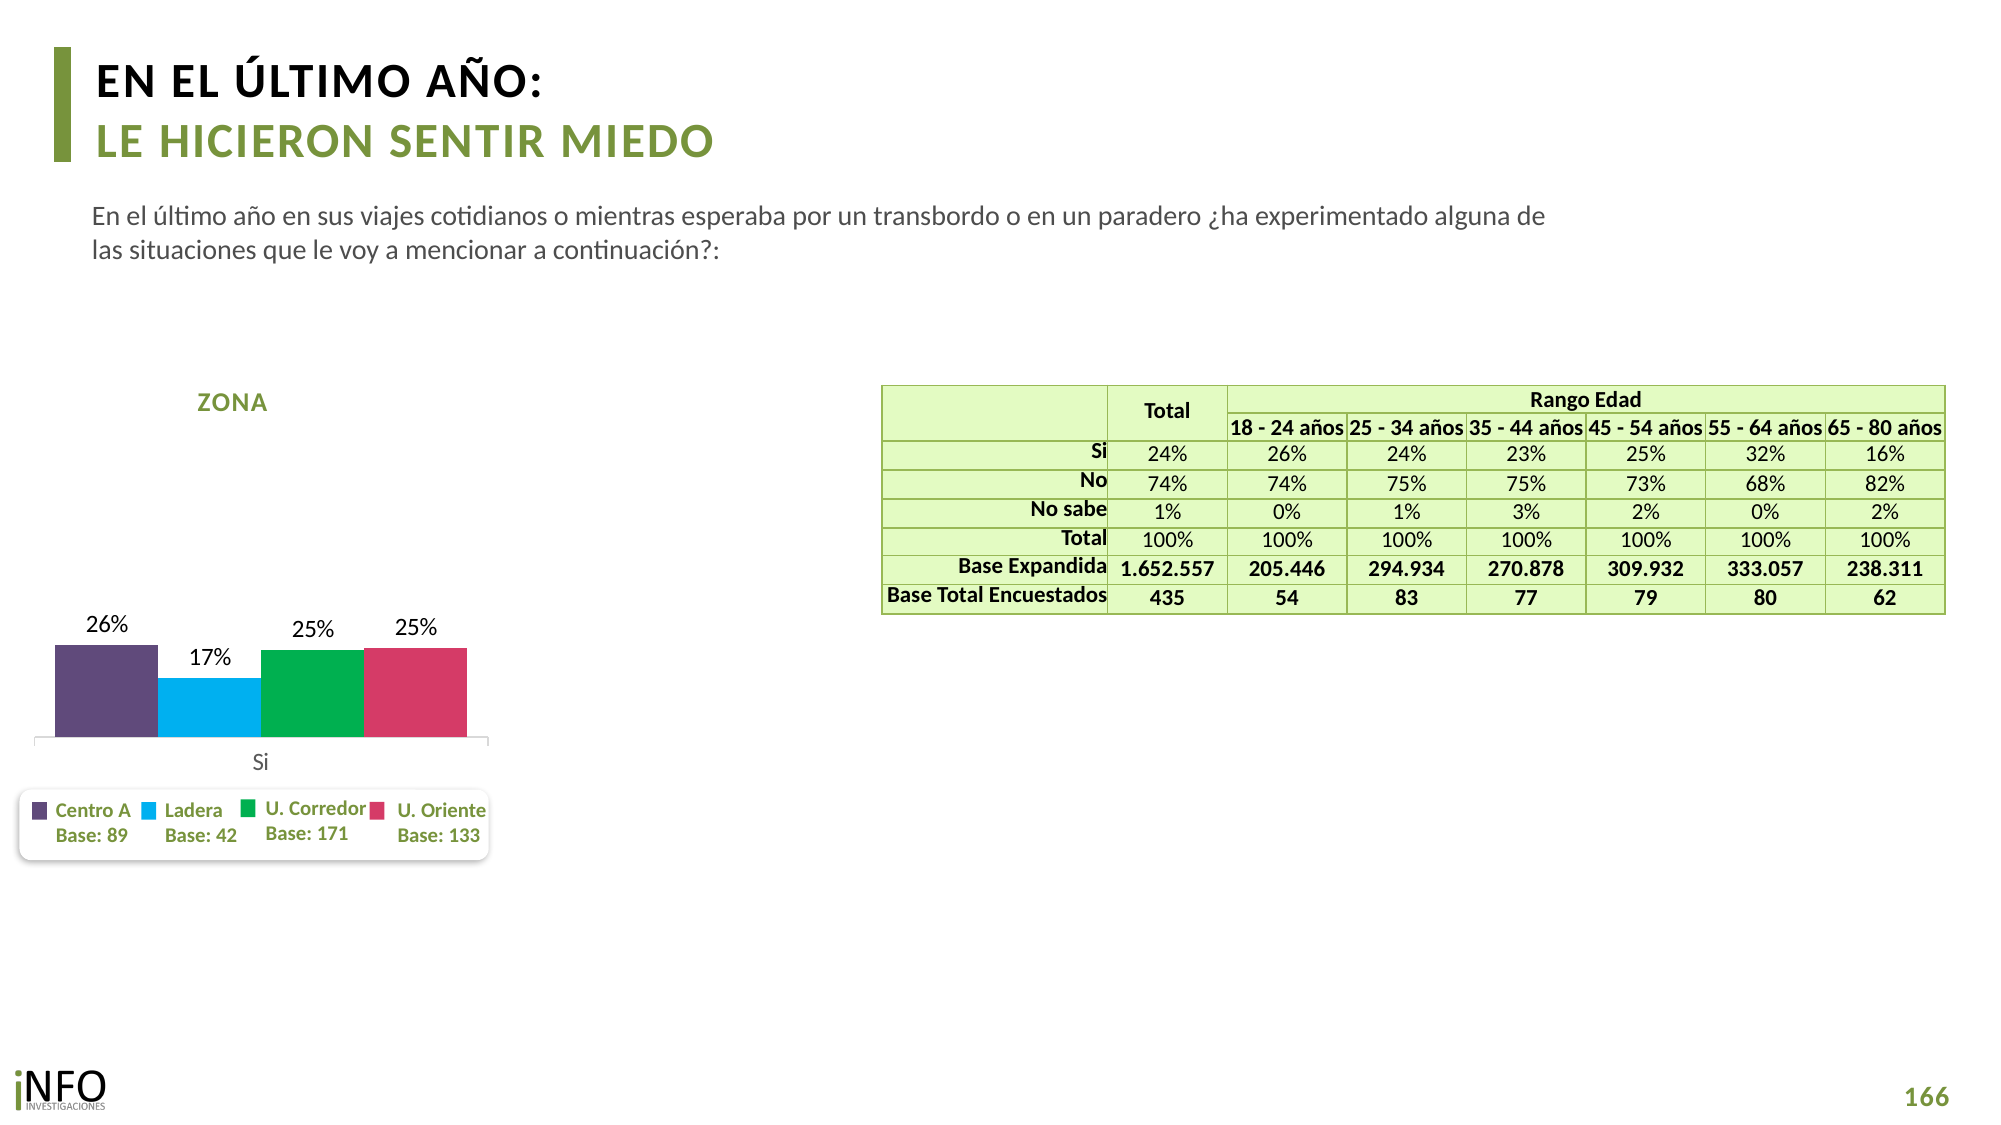

EN EL ÚLTIMO AÑO:
LE HICIERON SENTIR MIEDO

En el último año en sus viajes cotidianos o mientras esperaba por un transbordo o en un paradero ¿ha experimentado alguna de las situaciones que le voy a mencionar a continuación?:

### Chart

| Category | CA | L | UC | UO |
|---|---|---|---|---|
| Si | 0.26165350202518506 | 0.1687295487410261 | 0.24774357079195083 | 0.254216301349231 |
ZONA
|  | Total | Rango Edad |  |  |  |  |  |
| --- | --- | --- | --- | --- | --- | --- | --- |
|  |  | 18 - 24 años | 25 - 34 años | 35 - 44 años | 45 - 54 años | 55 - 64 años | 65 - 80 años |
| Si | 24% | 26% | 24% | 23% | 25% | 32% | 16% |
| No | 74% | 74% | 75% | 75% | 73% | 68% | 82% |
| No sabe | 1% | 0% | 1% | 3% | 2% | 0% | 2% |
| Total | 100% | 100% | 100% | 100% | 100% | 100% | 100% |
| Base Expandida | 1.652.557 | 205.446 | 294.934 | 270.878 | 309.932 | 333.057 | 238.311 |
| Base Total Encuestados | 435 | 54 | 83 | 77 | 79 | 80 | 62 |
U. Corredor
Base: 171
U. Oriente
Base: 133

Centro A
Base: 89
Ladera
Base: 42

166